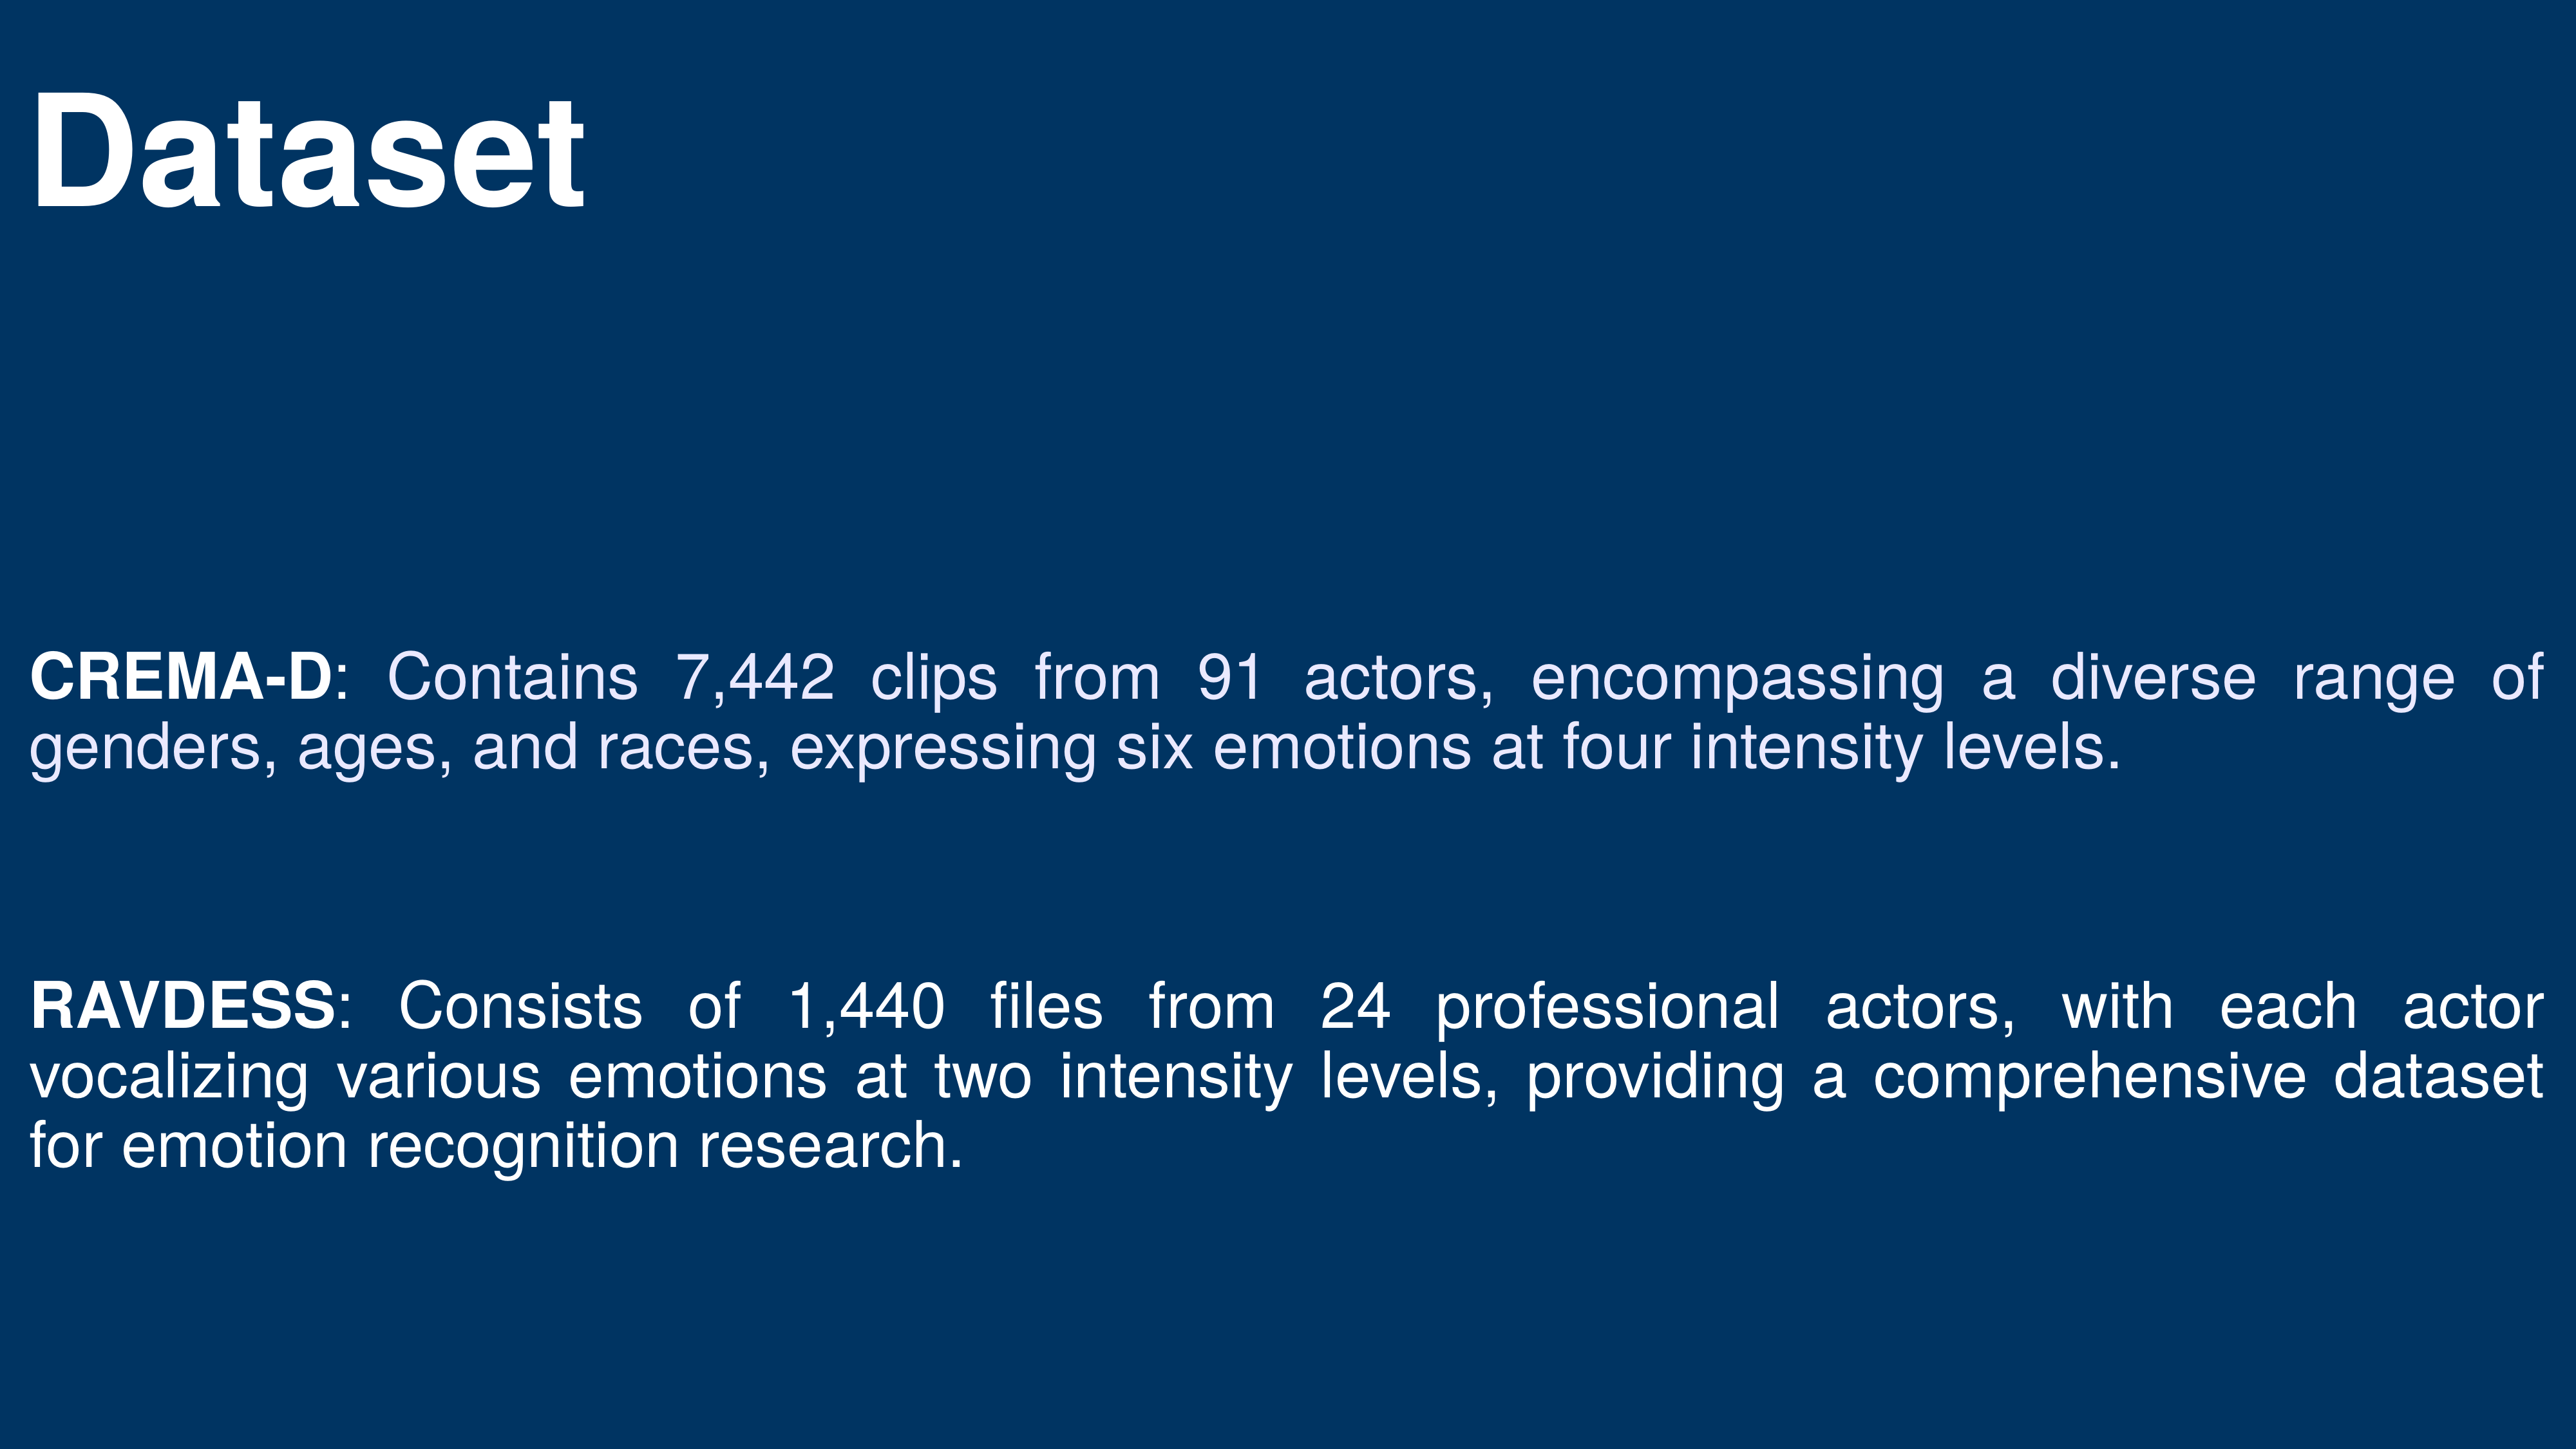

Dataset
# CREMA-D: Contains 7,442 clips from 91 actors, encompassing a diverse range of genders, ages, and races, expressing six emotions at four intensity levels.

RAVDESS: Consists of 1,440 files from 24 professional actors, with each actor vocalizing various emotions at two intensity levels, providing a comprehensive dataset for emotion recognition research.